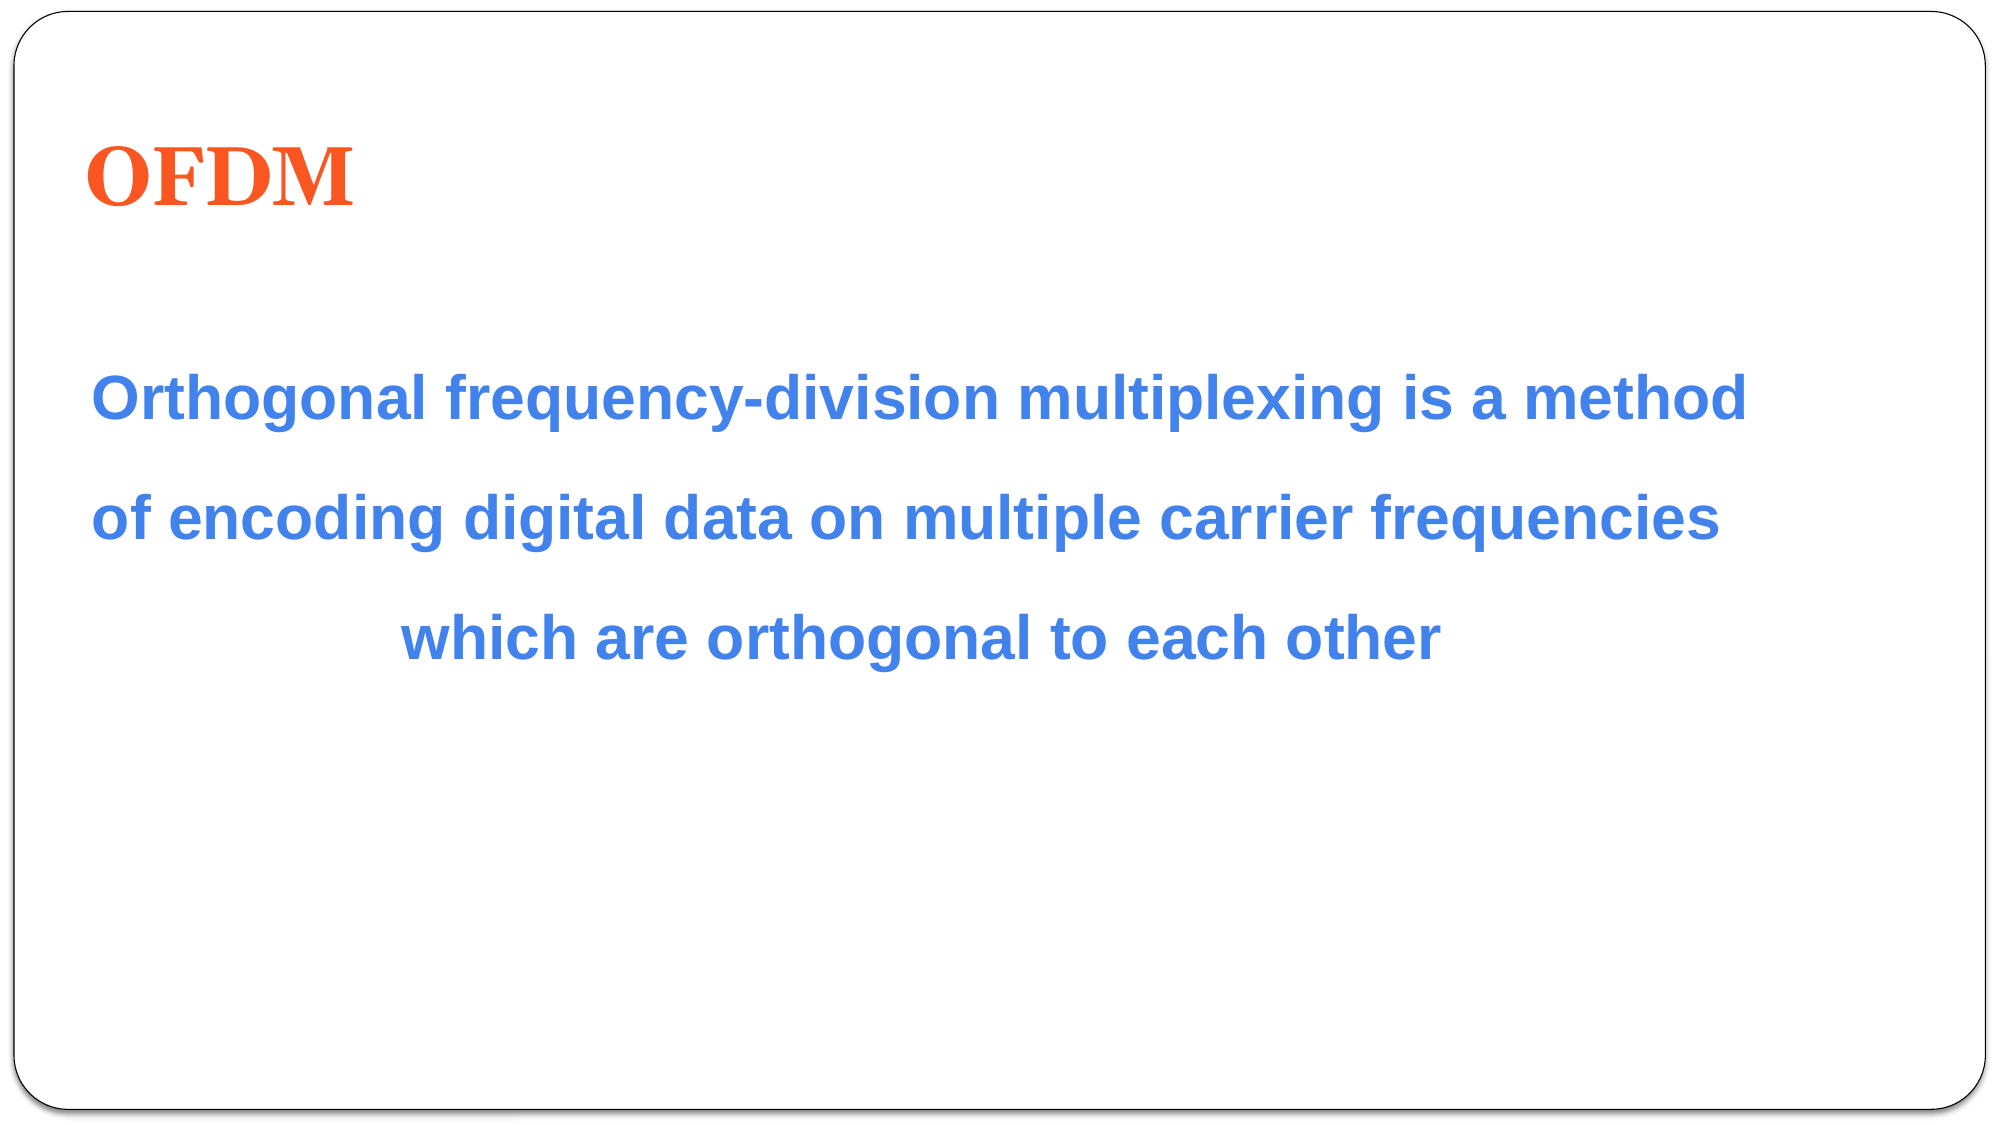

OFDM
Orthogonal frequency-division multiplexing is a method of encoding digital data on multiple carrier frequencies
which are orthogonal to each other